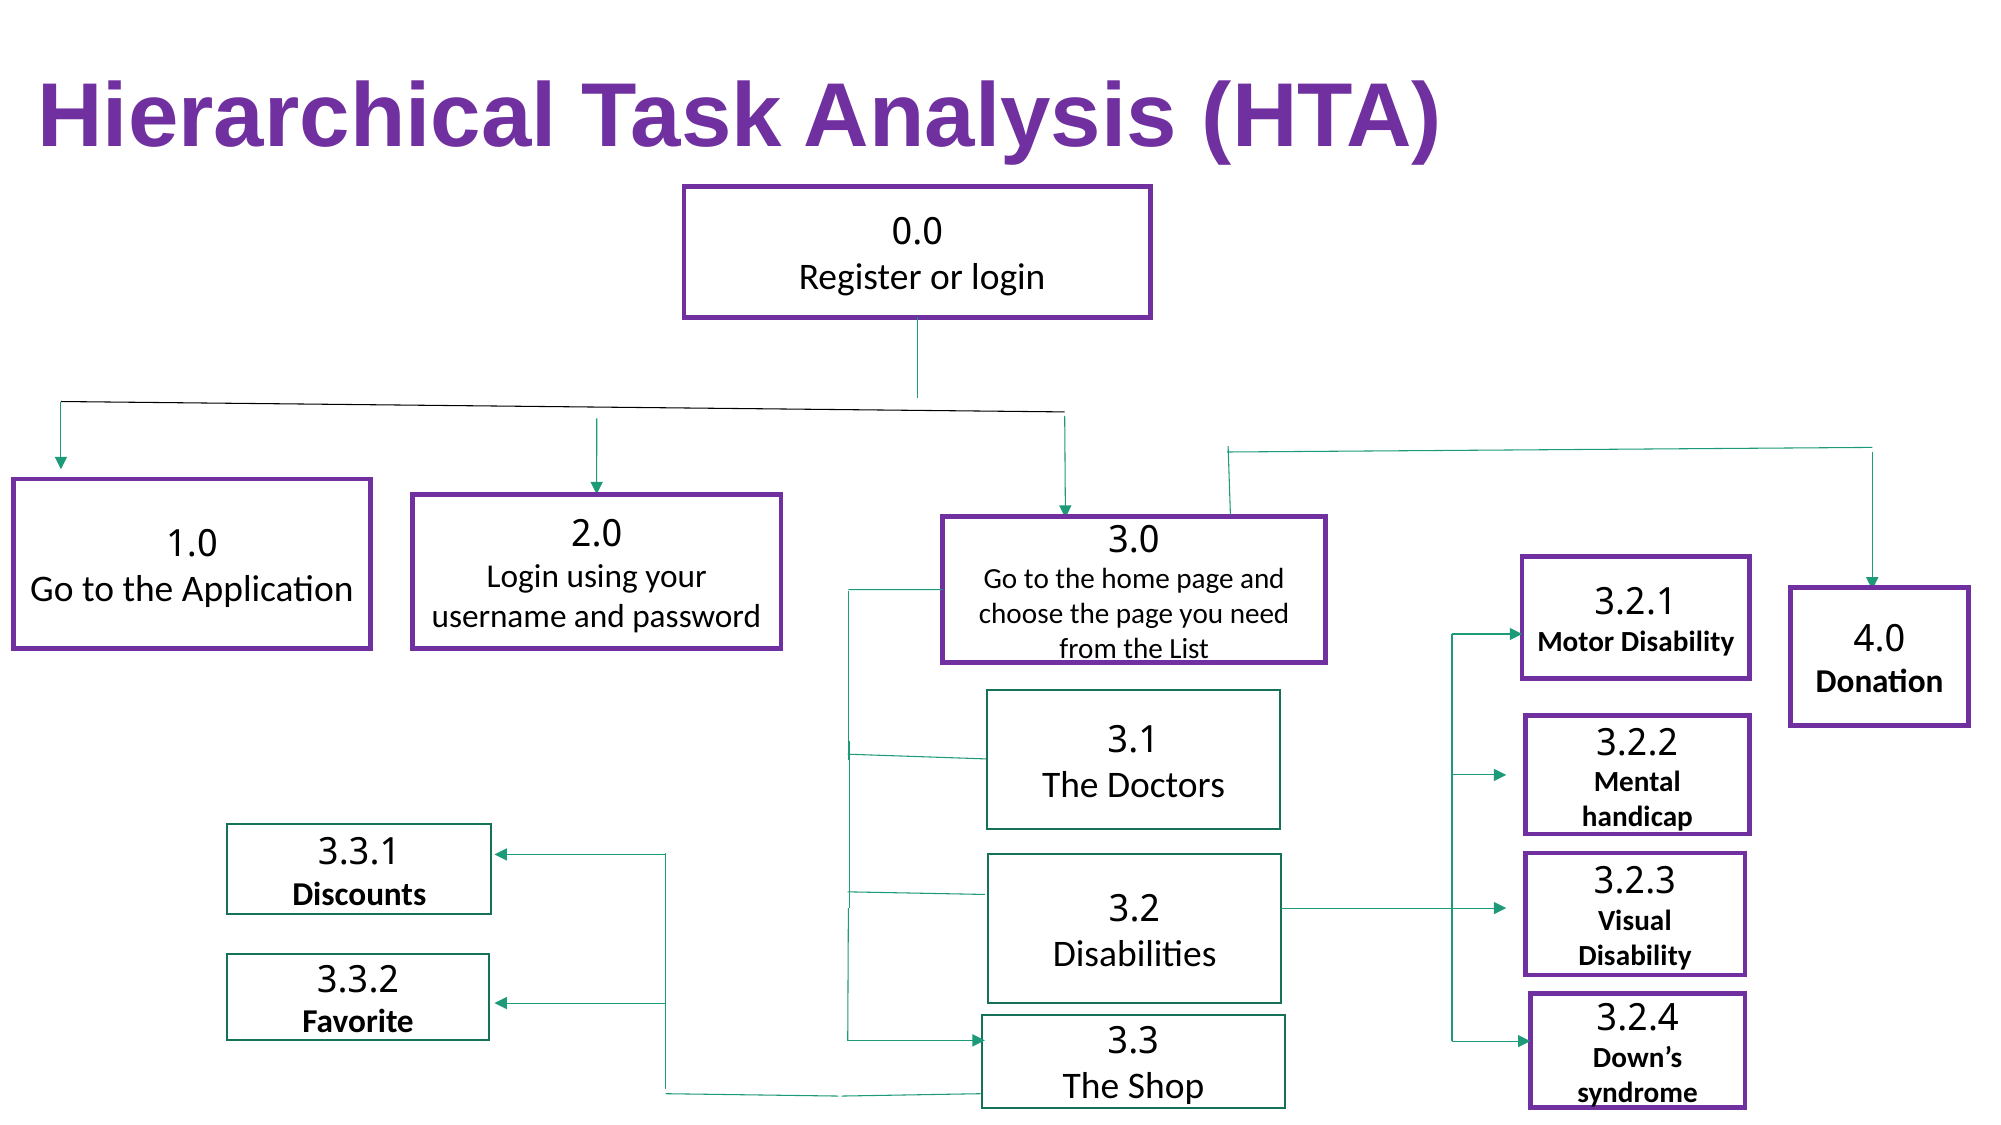

# Hierarchical Task Analysis (HTA)
0.0
Register or login
1.0
Go to the Application
2.0
Login using your username and password
3.0
Go to the home page and choose the page you need from the List
3.2.1
Motor Disability
4.0
Donation
3.1
The Doctors
3.2.2
Mental handicap
3.3.1
Discounts
3.2.3
Visual Disability
3.2
Disabilities
3.3.2
Favorite
3.2.4
Down’s syndrome
3.3
The Shop